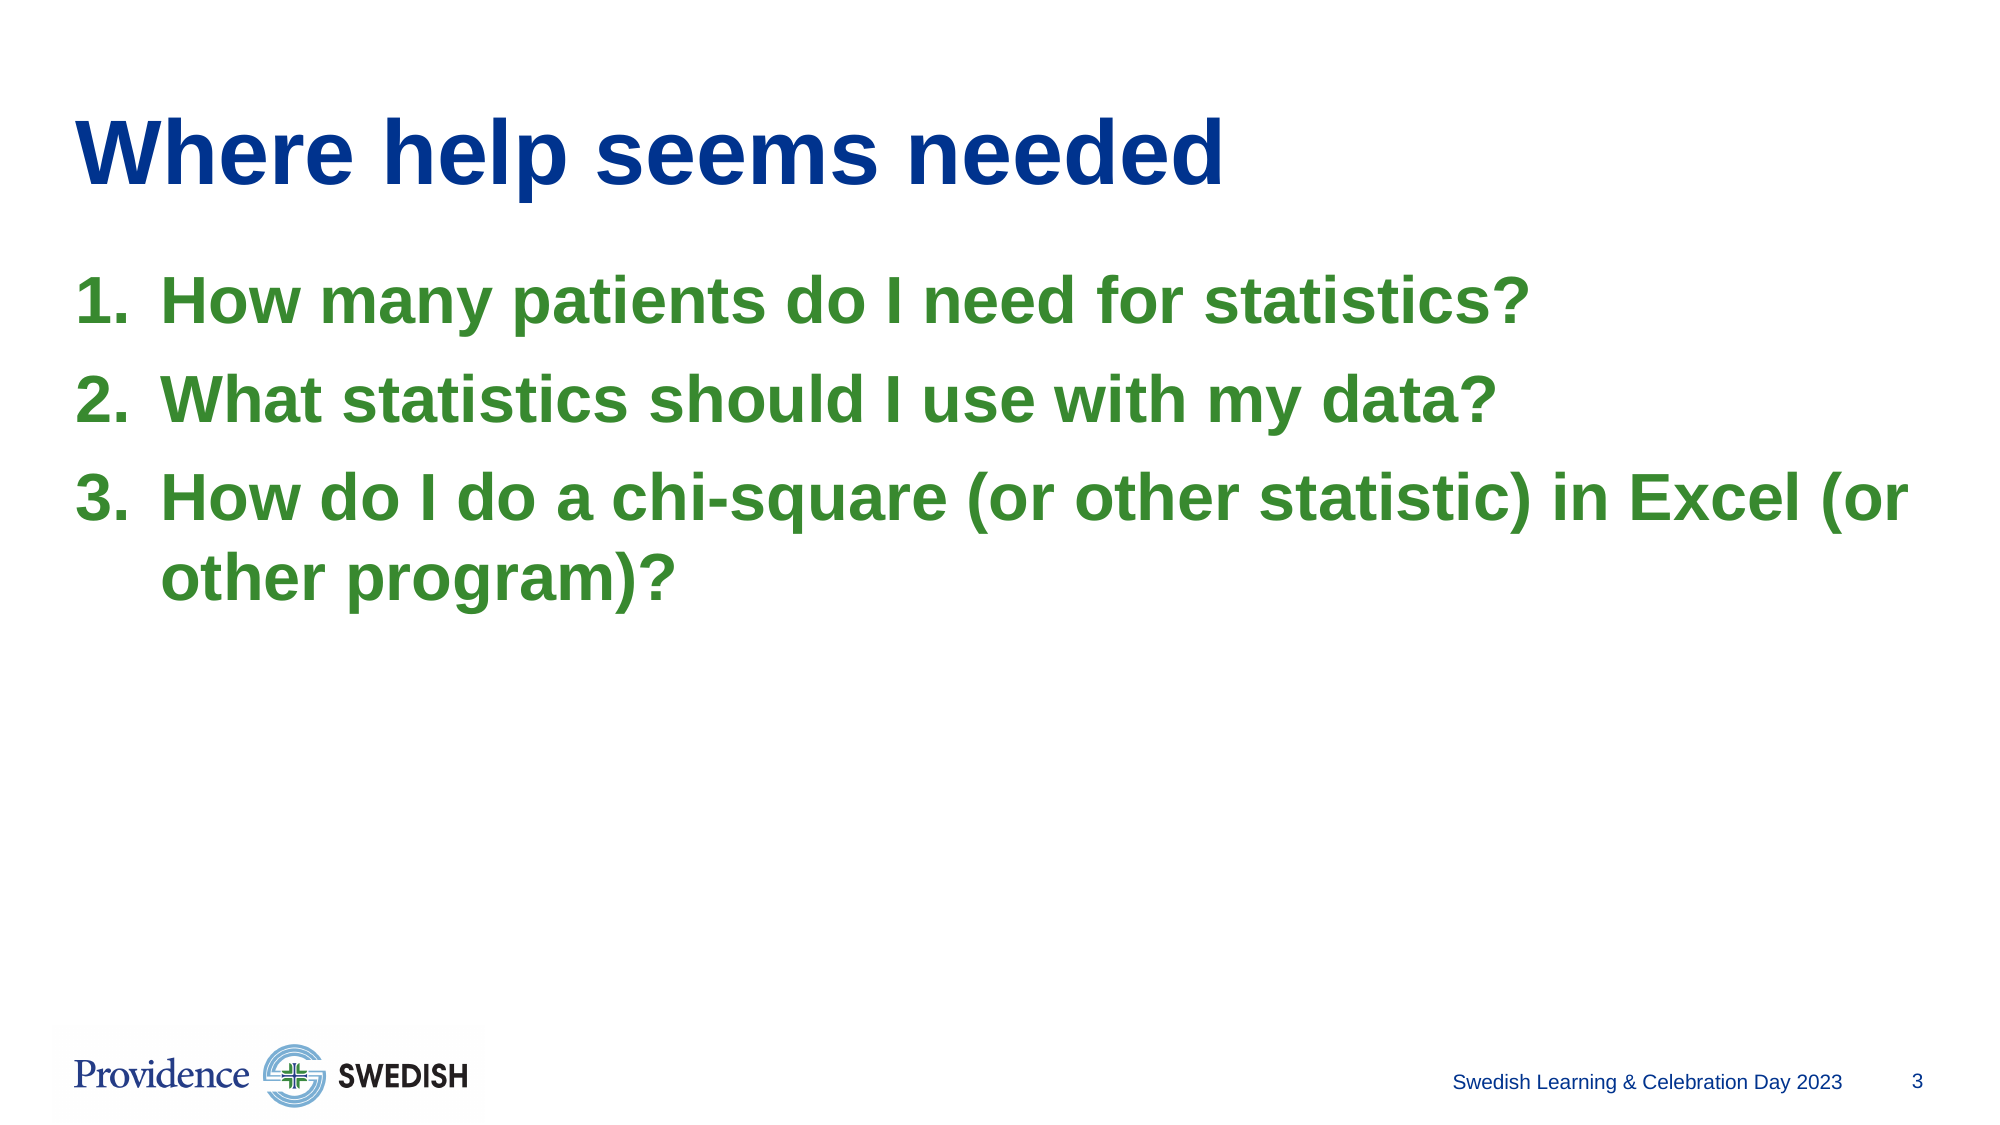

# Where help seems needed
How many patients do I need for statistics?
What statistics should I use with my data?
How do I do a chi-square (or other statistic) in Excel (or other program)?

Swedish Learning & Celebration Day 2023​
3